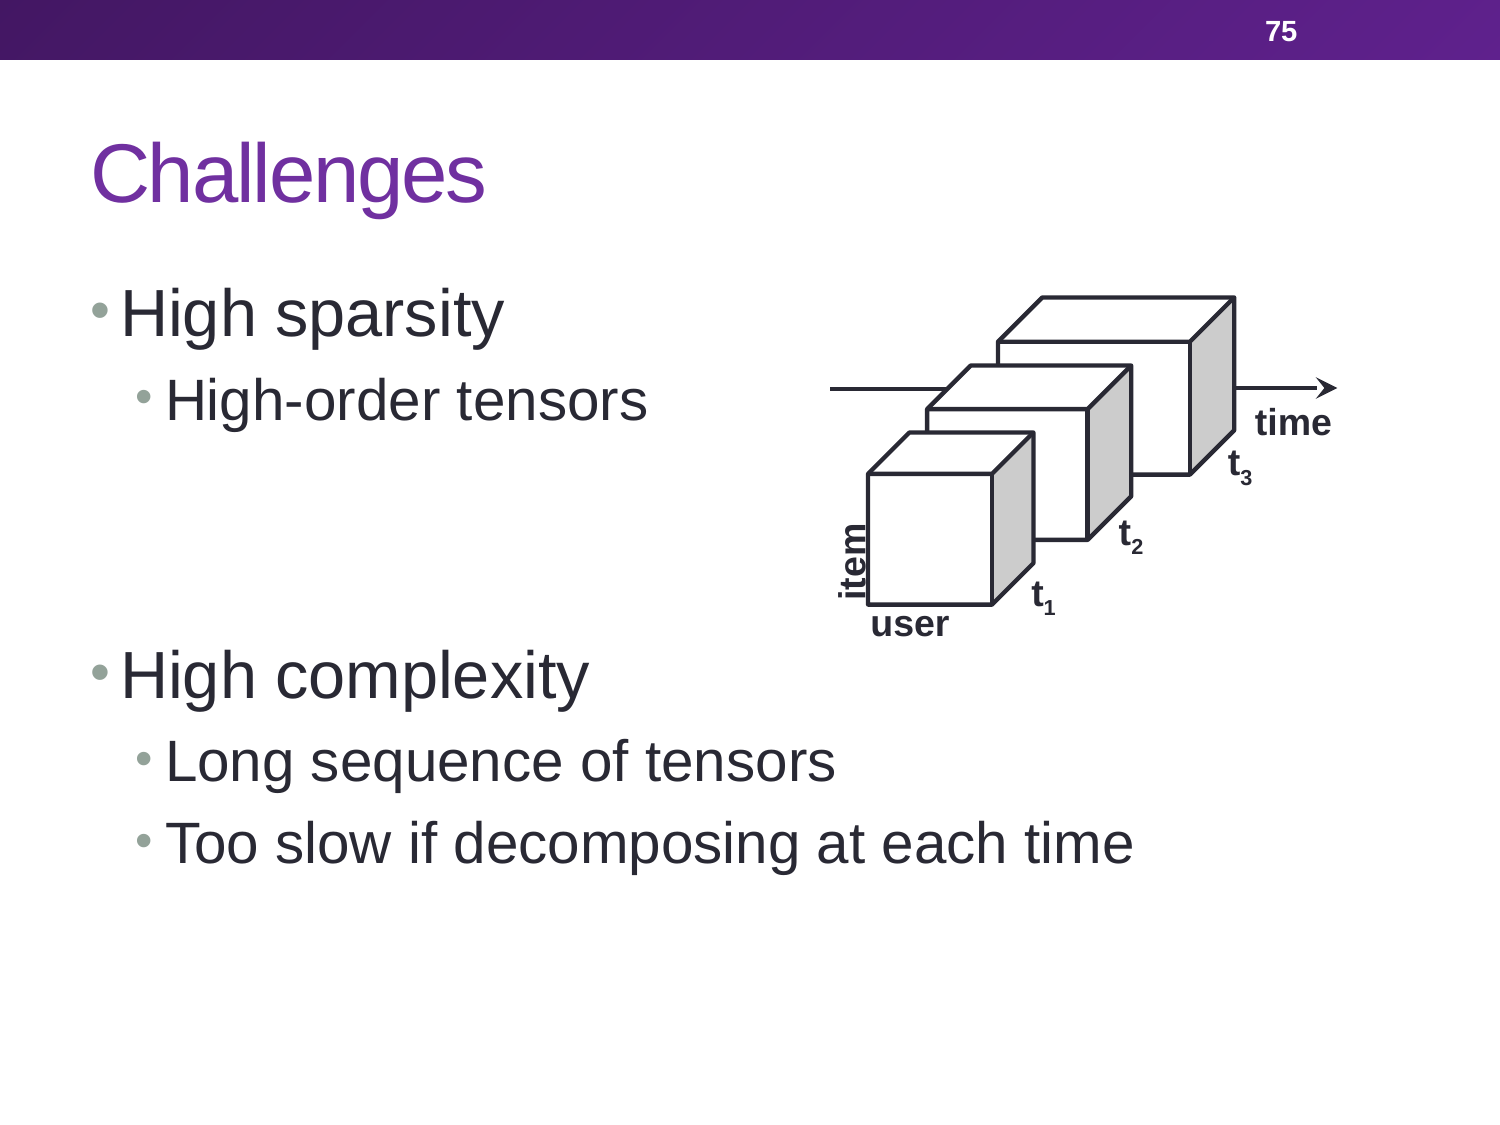

75
# Challenges
High sparsity
High-order tensors

High complexity
Long sequence of tensors
Too slow if decomposing at each time

time
t3

t2
item
t1
user